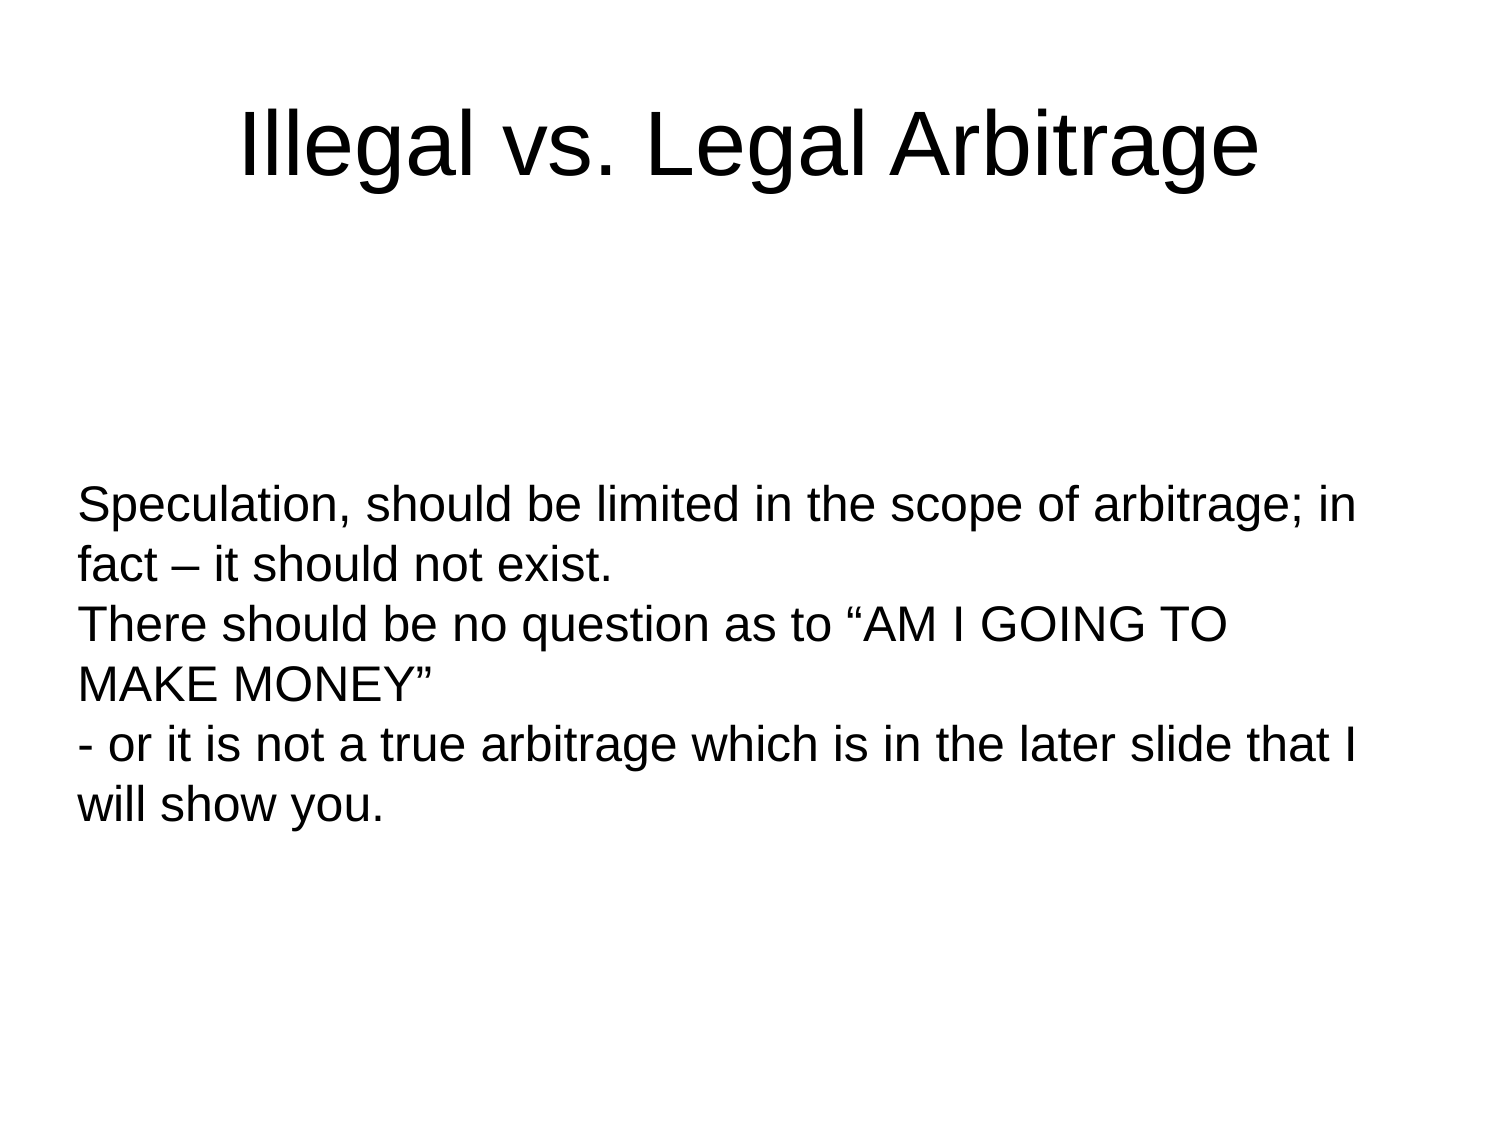

Illegal vs. Legal Arbitrage
Speculation, should be limited in the scope of arbitrage; in fact – it should not exist.
There should be no question as to “AM I GOING TO MAKE MONEY”
- or it is not a true arbitrage which is in the later slide that I will show you.